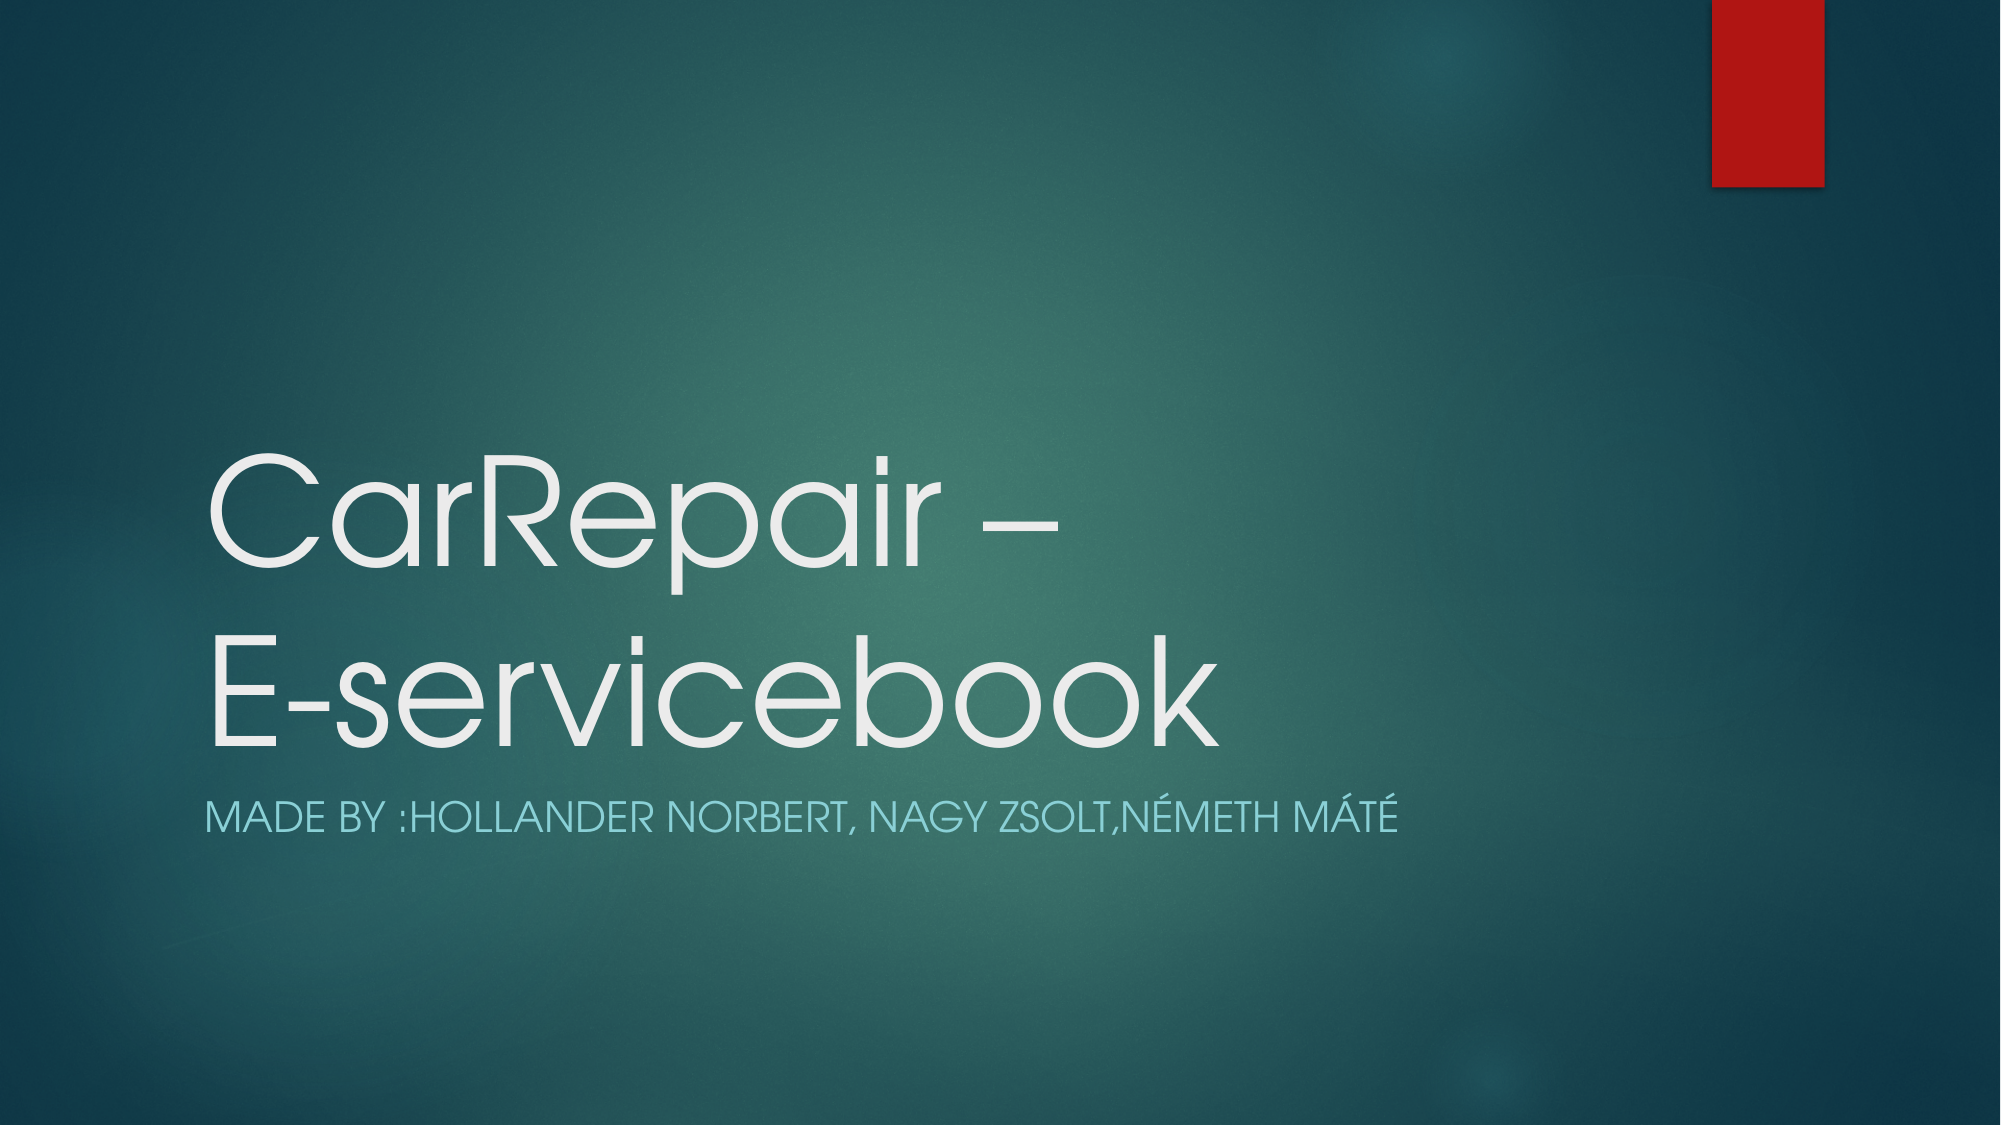

# CarRepair – E-servicebook
Made by :Hollander Norbert, Nagy Zsolt,Németh Máté